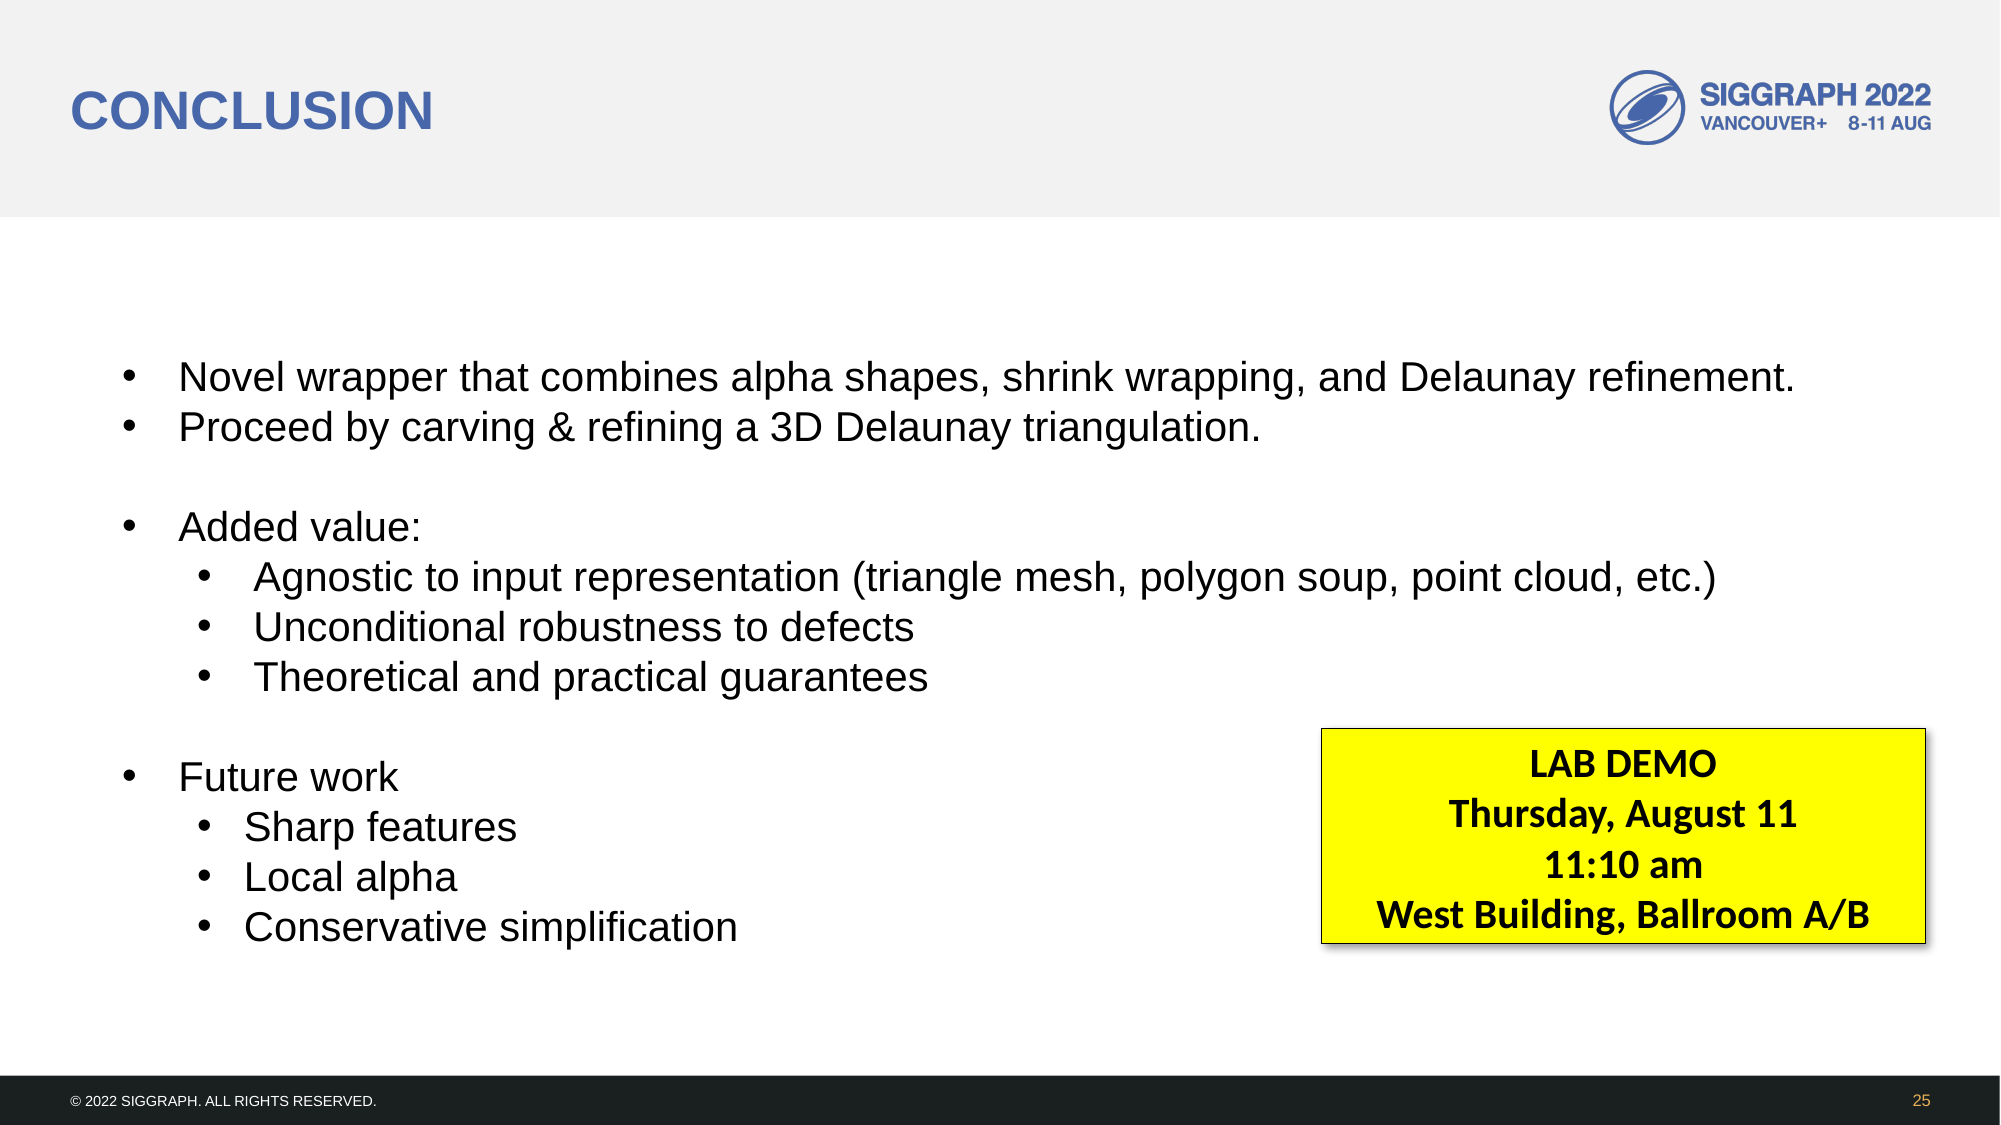

conclusion
Novel wrapper that combines alpha shapes, shrink wrapping, and Delaunay refinement.
Proceed by carving & refining a 3D Delaunay triangulation.

Added value:
Agnostic to input representation (triangle mesh, polygon soup, point cloud, etc.)
Unconditional robustness to defects
Theoretical and practical guarantees

Future work
Sharp features
Local alpha
Conservative simplification
LAB DEMO
Thursday, August 11
11:10 am
West Building, Ballroom A/B
# © 2022 SIGGRAPH. All Rights Reserved.
25